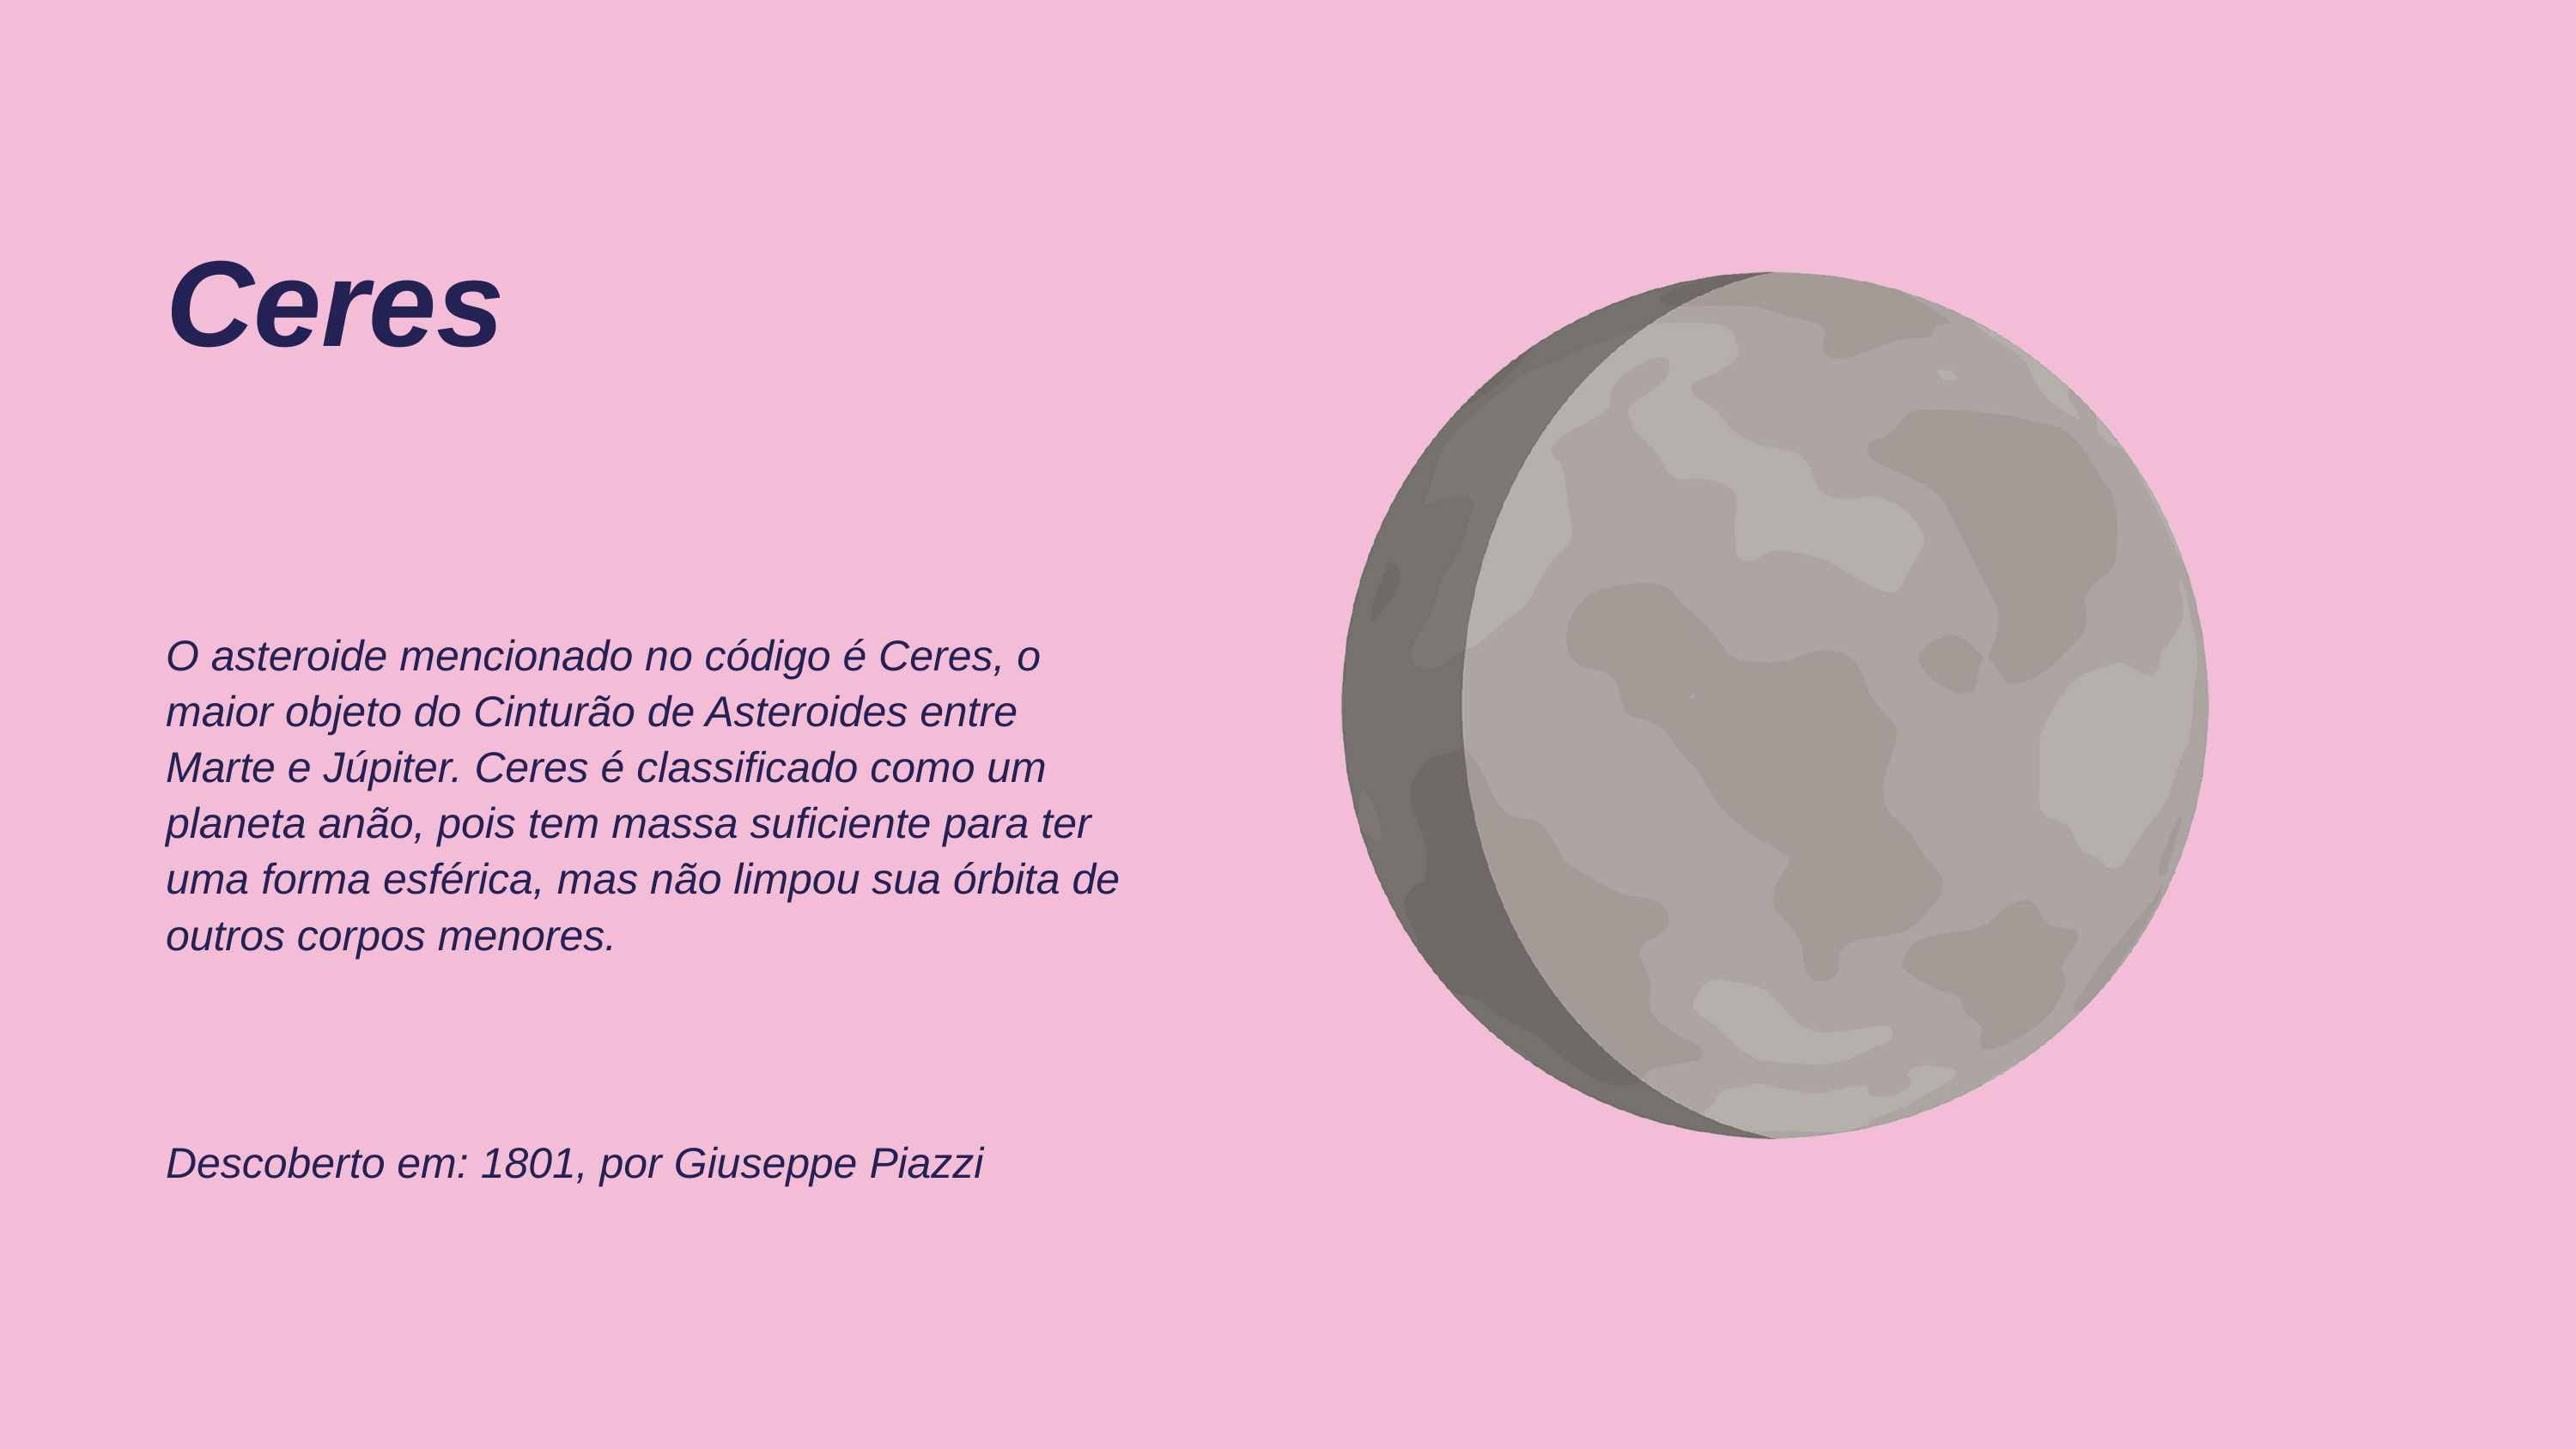

Ceres

O asteroide mencionado no código é Ceres, o maior objeto do Cinturão de Asteroides entre Marte e Júpiter. Ceres é classificado como um planeta anão, pois tem massa suficiente para ter uma forma esférica, mas não limpou sua órbita de outros corpos menores.

Descoberto em: 1801, por Giuseppe Piazzi